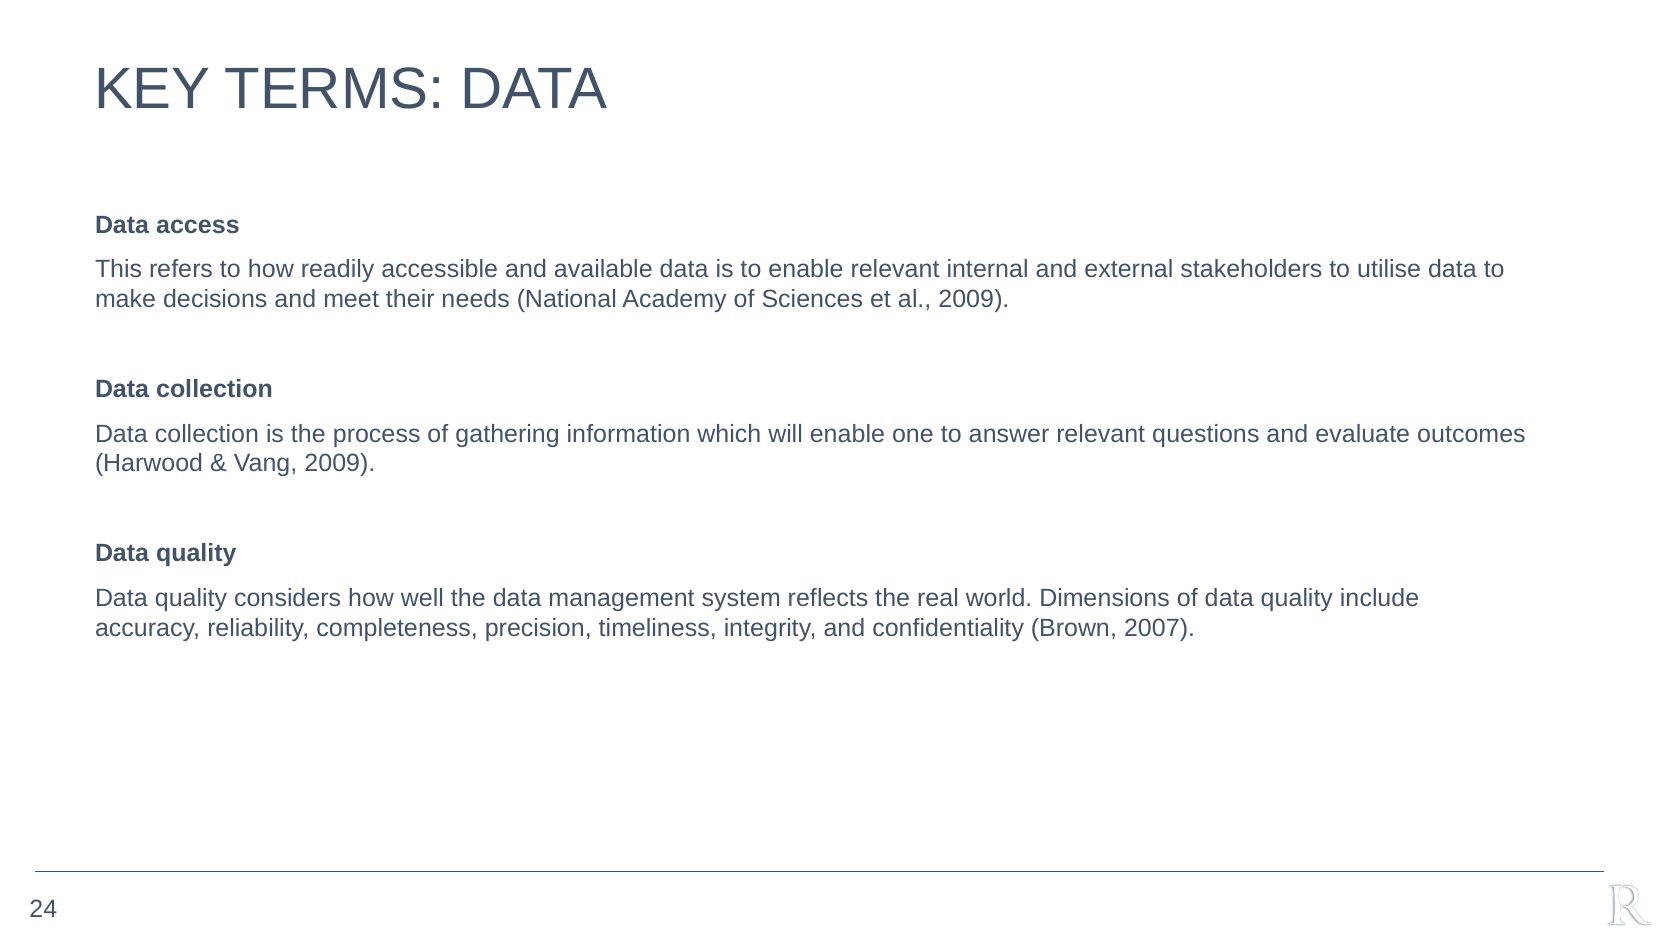

# KEY TERMS: DATA

Data access
This refers to how readily accessible and available data is to enable relevant internal and external stakeholders to utilise data to make decisions and meet their needs (National Academy of Sciences et al., 2009).

Data collection
Data collection is the process of gathering information which will enable one to answer relevant questions and evaluate outcomes (Harwood & Vang, 2009).

Data quality
Data quality considers how well the data management system reflects the real world. Dimensions of data quality include accuracy, reliability, completeness, precision, timeliness, integrity, and confidentiality (Brown, 2007).

24